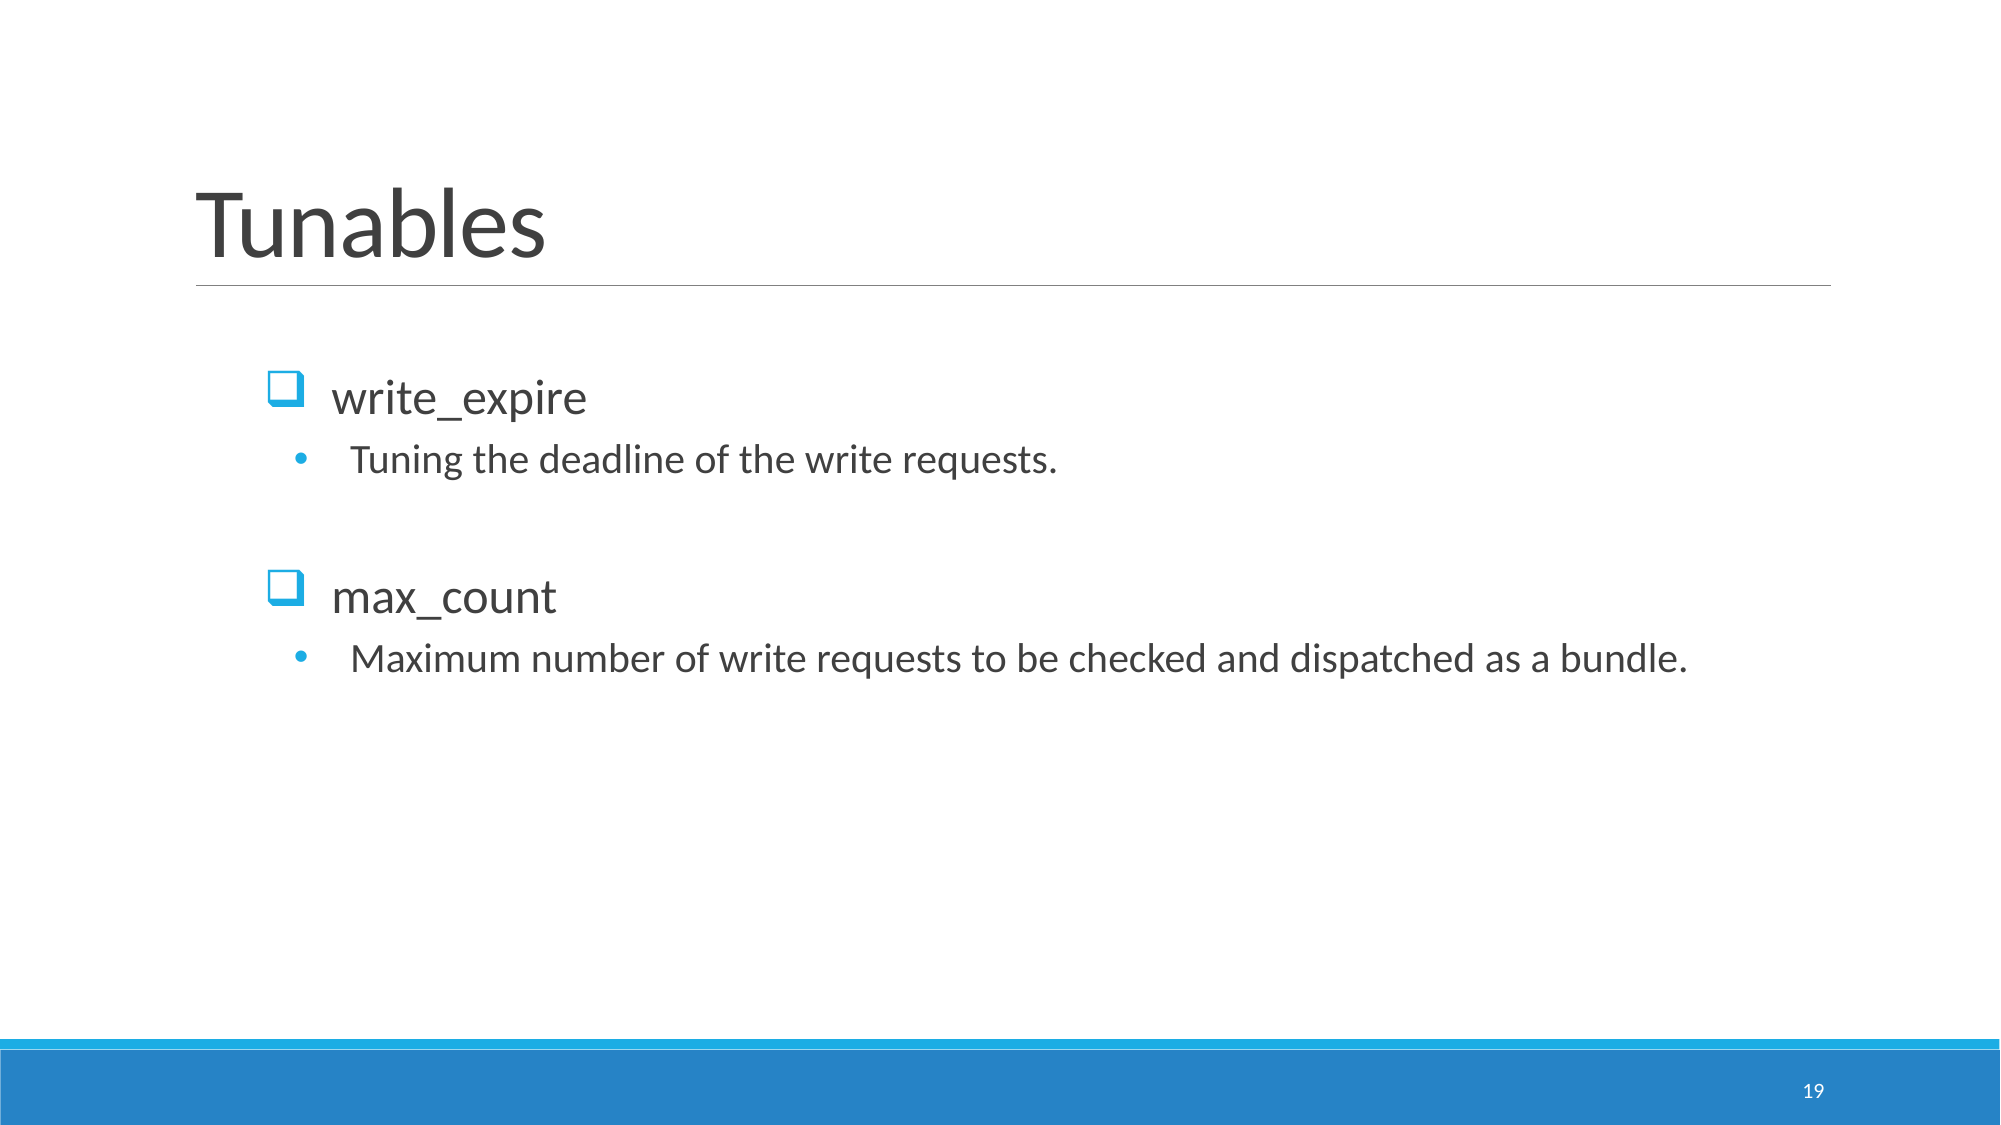

# Tunables
 write_expire
Tuning the deadline of the write requests.

 max_count
Maximum number of write requests to be checked and dispatched as a bundle.

19